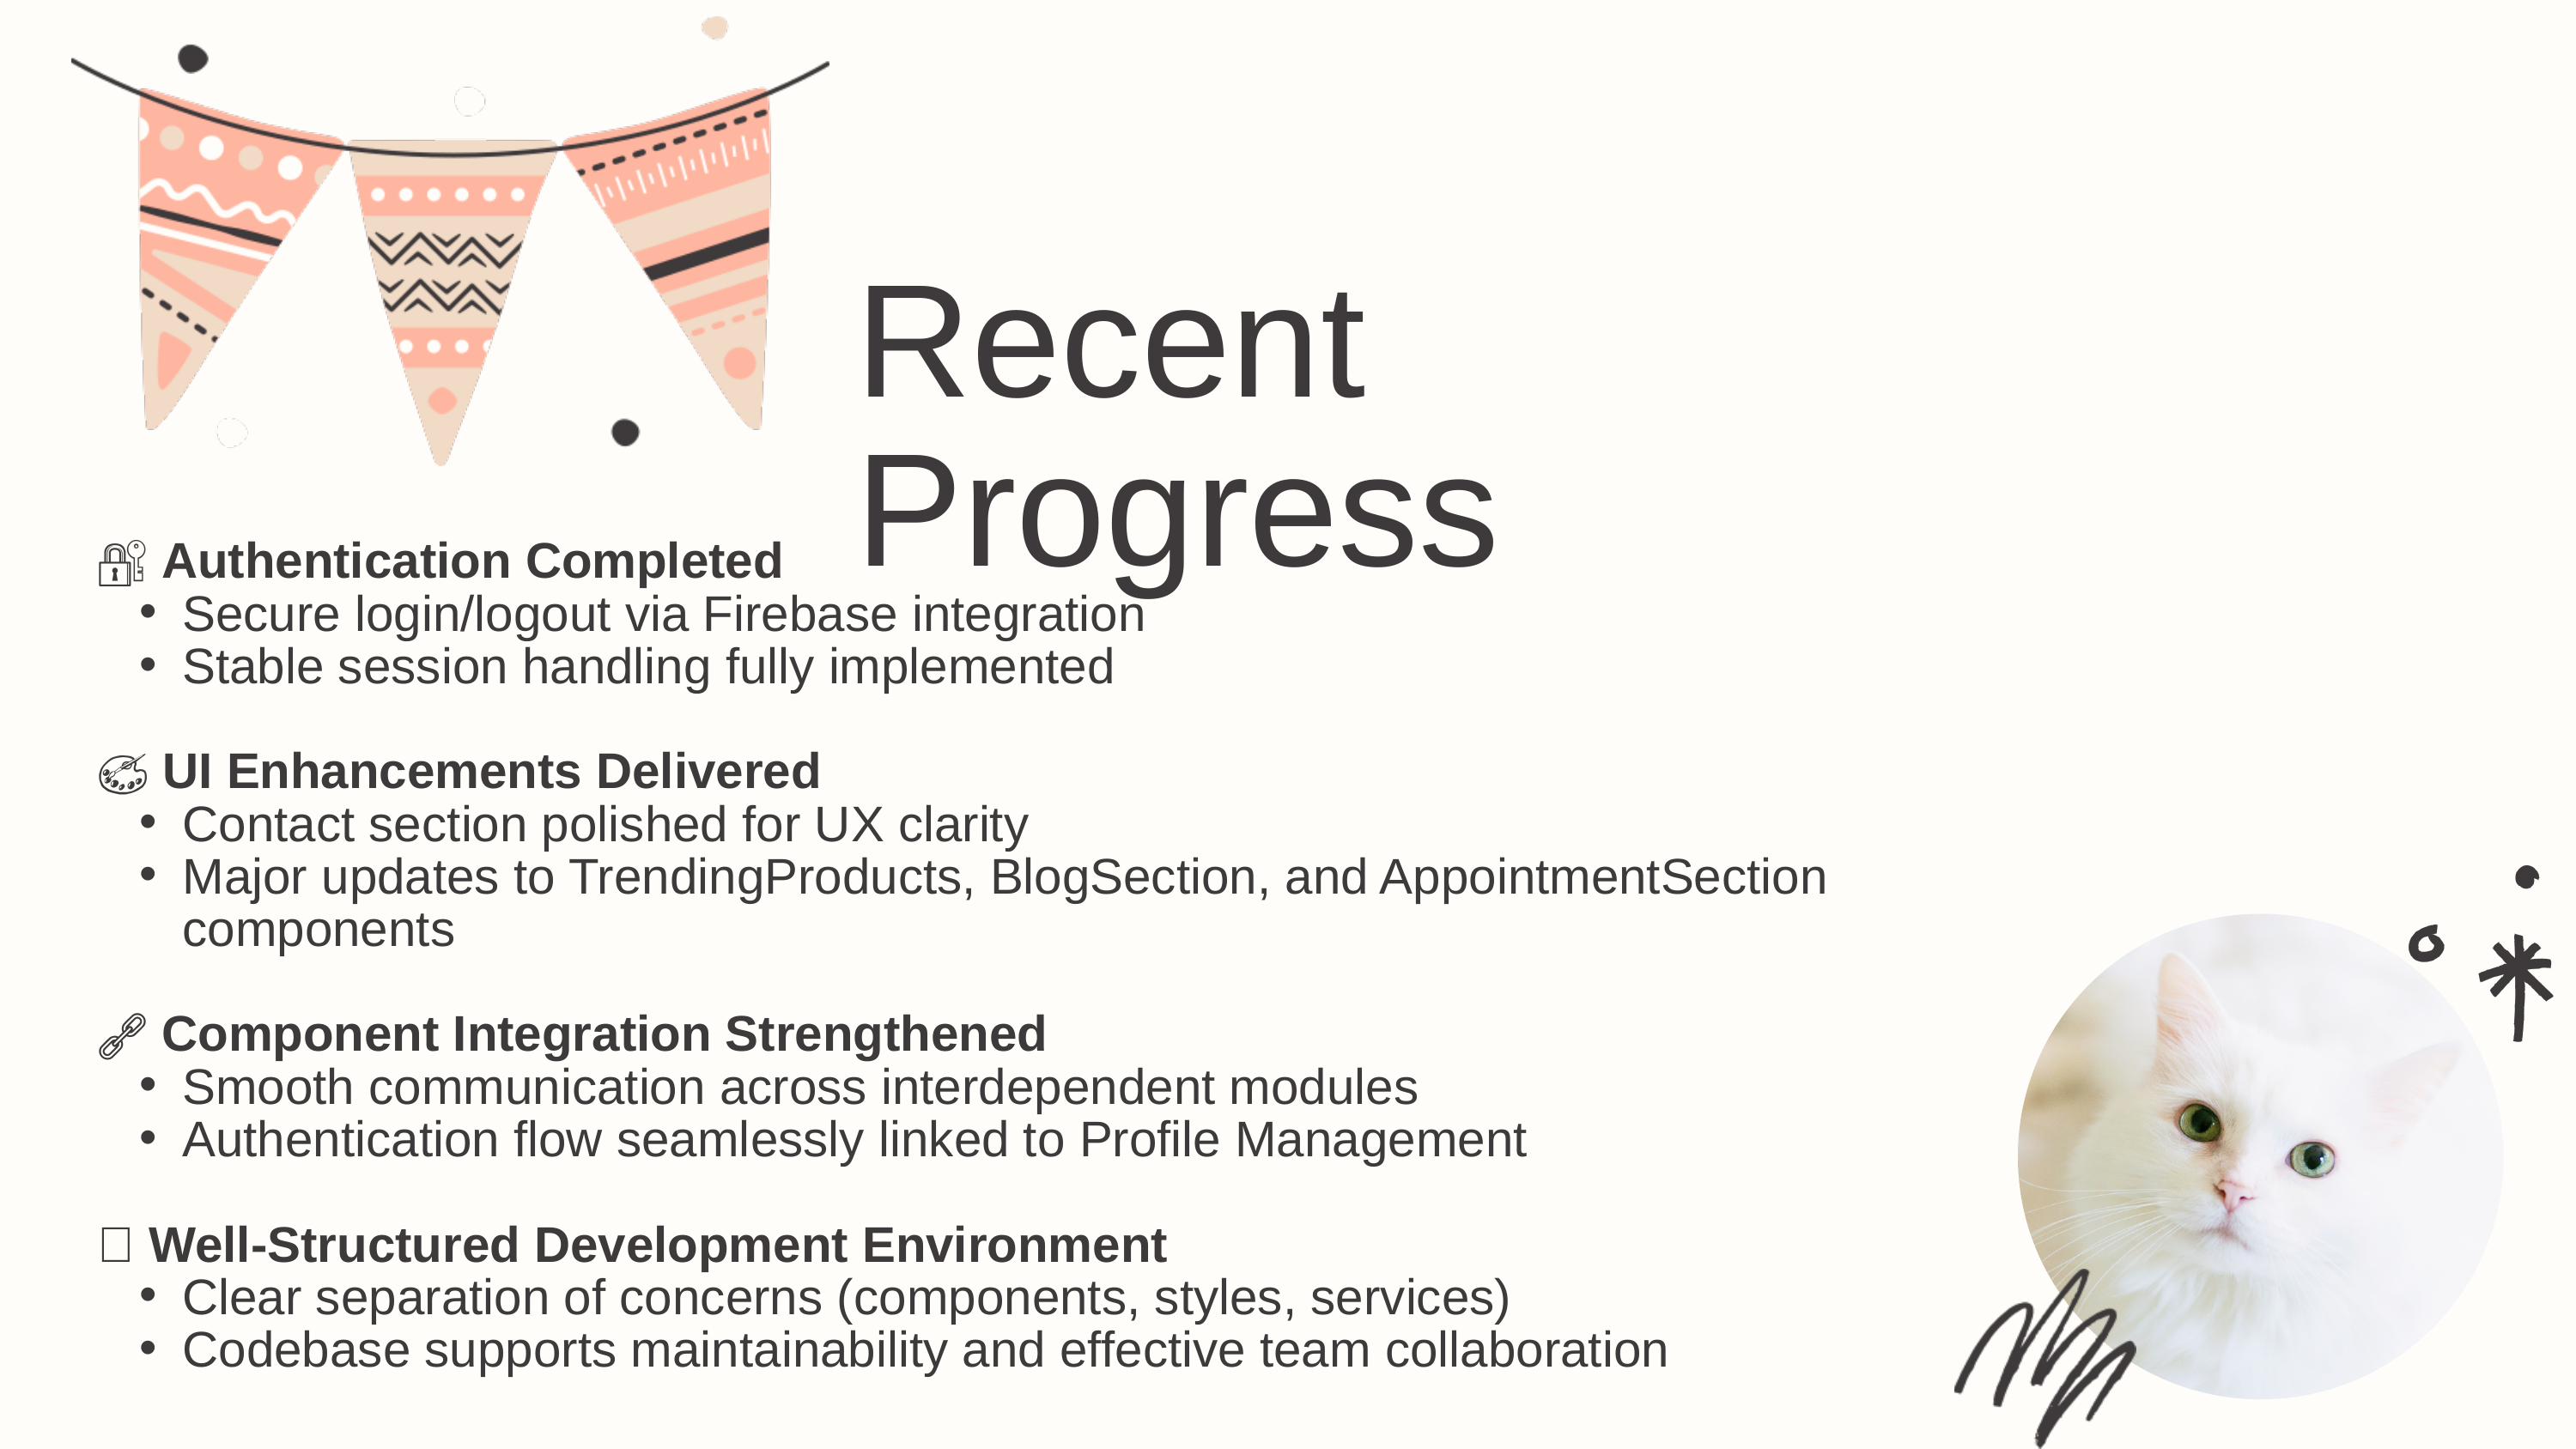

Recent Progress
🔐 Authentication Completed
Secure login/logout via Firebase integration
Stable session handling fully implemented

🎨 UI Enhancements Delivered
Contact section polished for UX clarity
Major updates to TrendingProducts, BlogSection, and AppointmentSection components

🔗 Component Integration Strengthened
Smooth communication across interdependent modules
Authentication flow seamlessly linked to Profile Management

🧱 Well-Structured Development Environment
Clear separation of concerns (components, styles, services)
Codebase supports maintainability and effective team collaboration